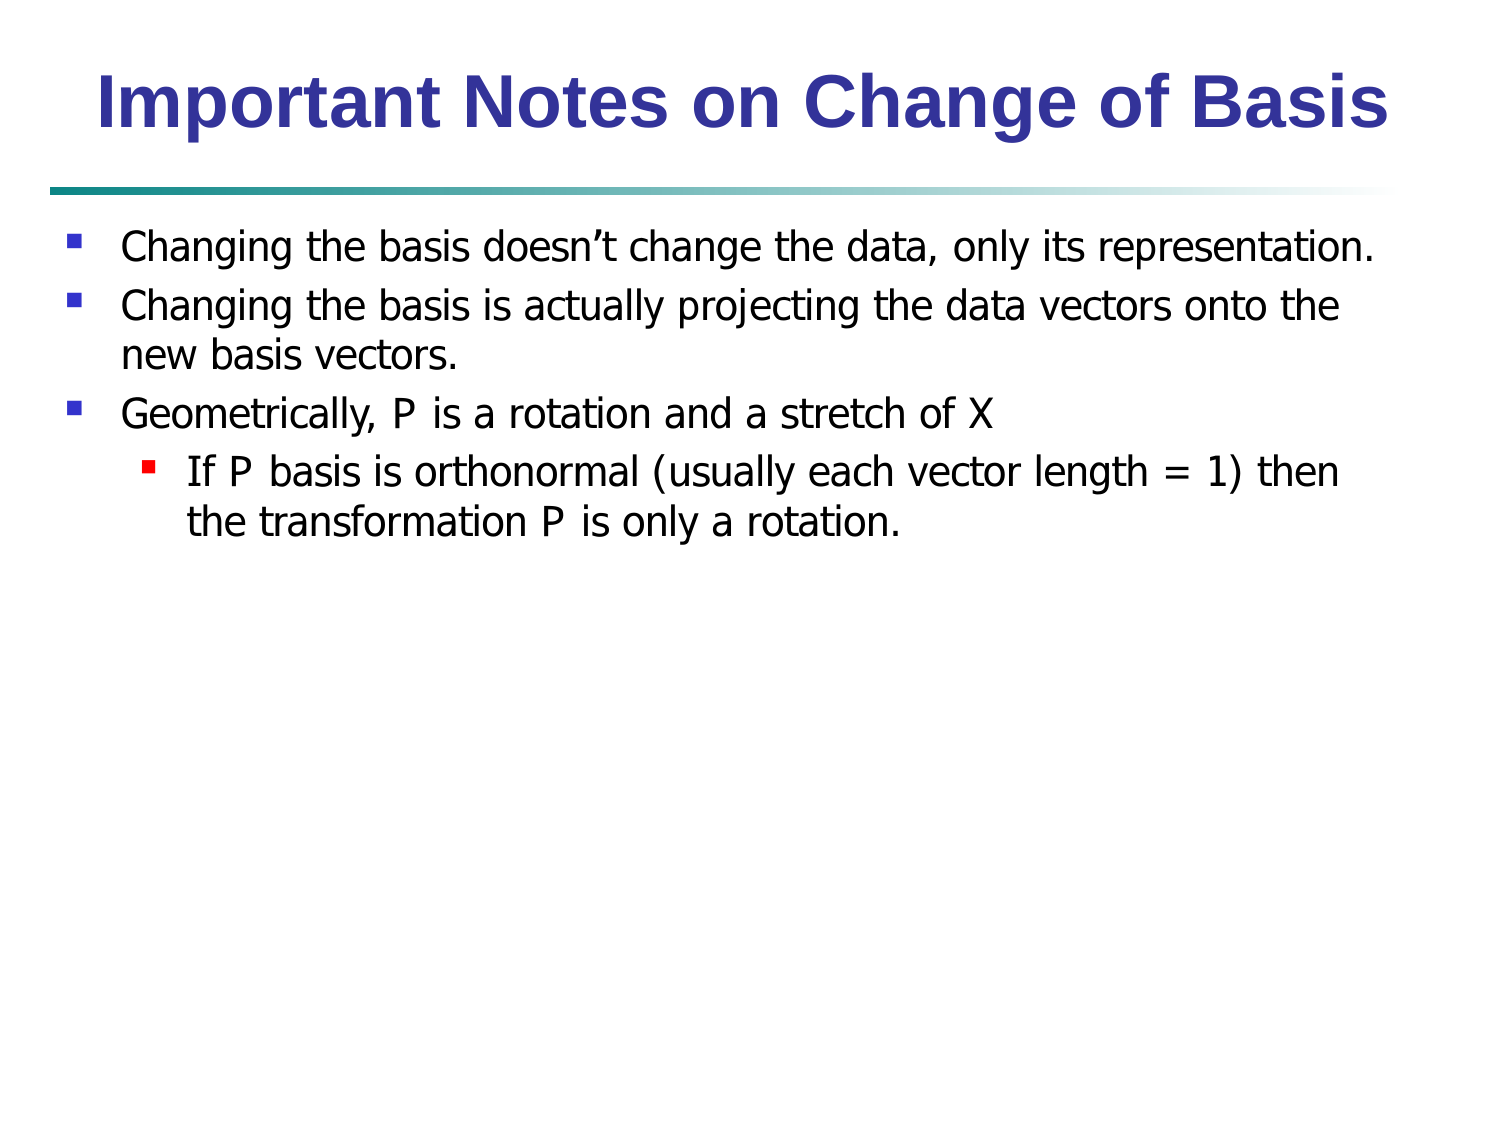

# Important Notes on Change of Basis
Changing the basis doesn’t change the data, only its representation.
Changing the basis is actually projecting the data vectors onto the new basis vectors.
Geometrically, P is a rotation and a stretch of X
If P basis is orthonormal (usually each vector length = 1) then the transformation P is only a rotation.